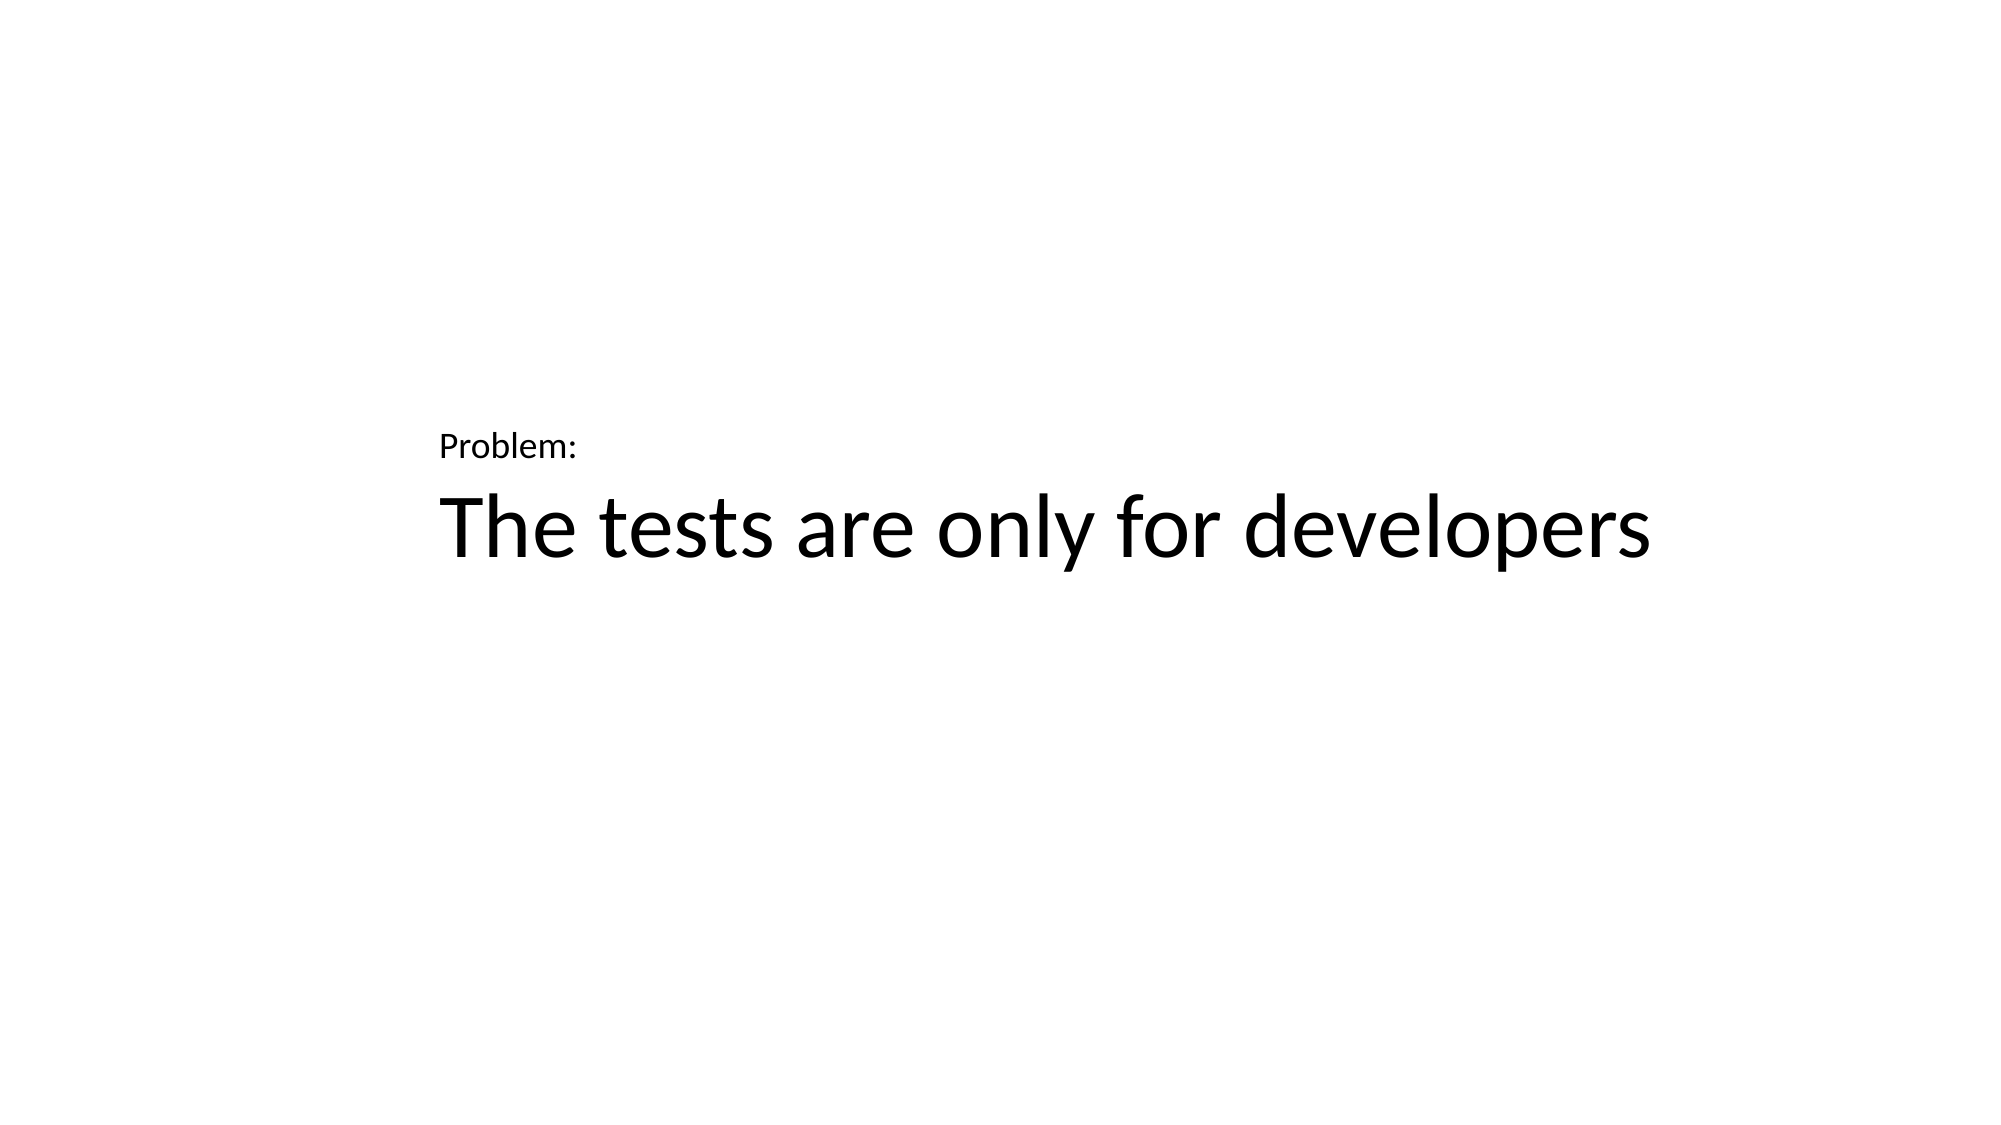

Problem:
The tests are only for developers